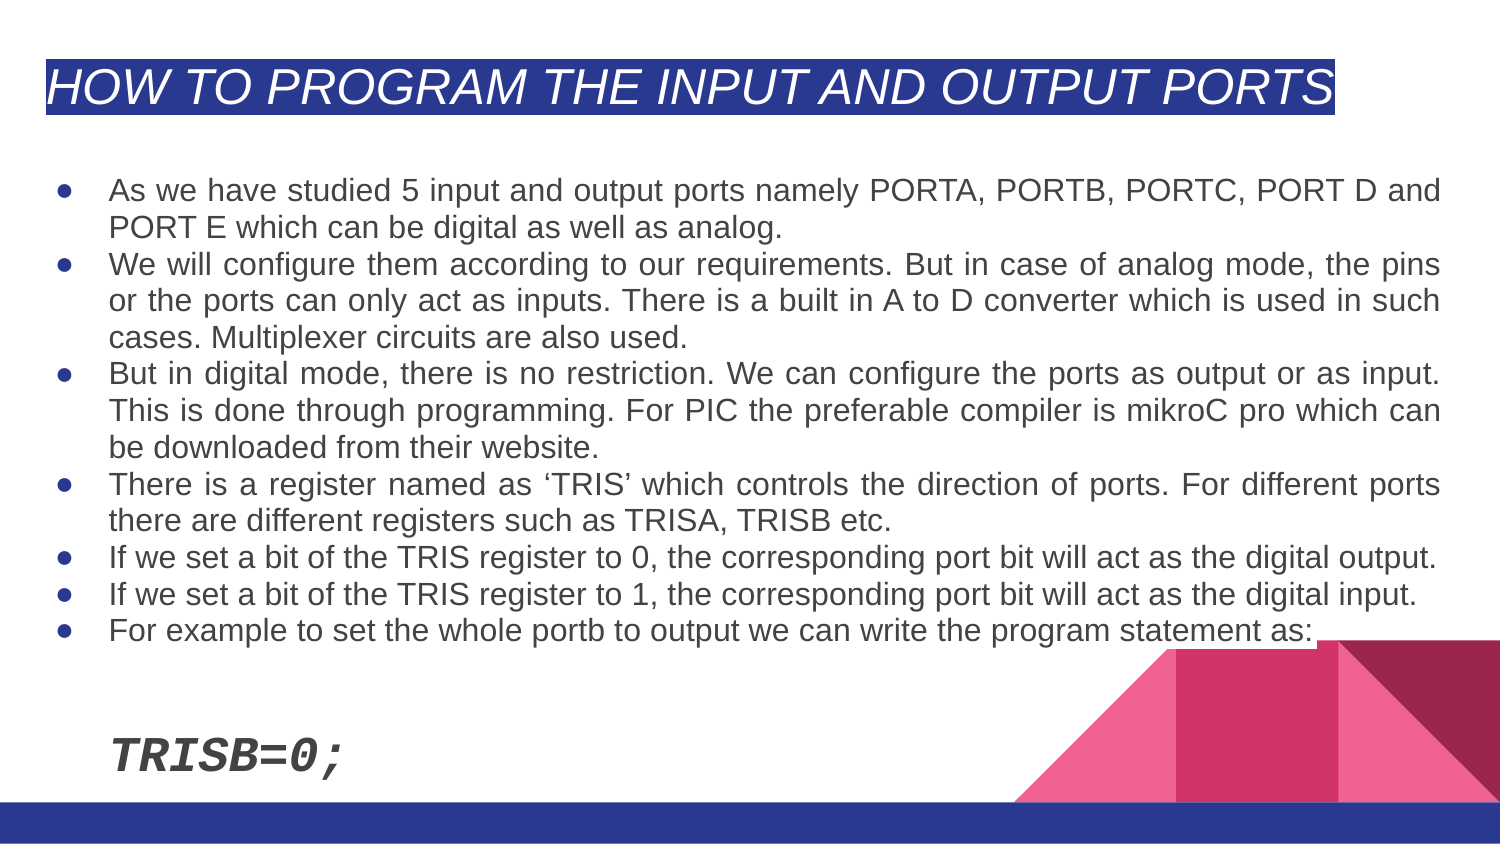

# HOW TO PROGRAM THE INPUT AND OUTPUT PORTS

As we have studied 5 input and output ports namely PORTA, PORTB, PORTC, PORT D and PORT E which can be digital as well as analog.
We will configure them according to our requirements. But in case of analog mode, the pins or the ports can only act as inputs. There is a built in A to D converter which is used in such cases. Multiplexer circuits are also used.
But in digital mode, there is no restriction. We can configure the ports as output or as input. This is done through programming. For PIC the preferable compiler is mikroC pro which can be downloaded from their website.
There is a register named as ‘TRIS’ which controls the direction of ports. For different ports there are different registers such as TRISA, TRISB etc.
If we set a bit of the TRIS register to 0, the corresponding port bit will act as the digital output.
If we set a bit of the TRIS register to 1, the corresponding port bit will act as the digital input.
For example to set the whole portb to output we can write the program statement as:
TRISB=0;